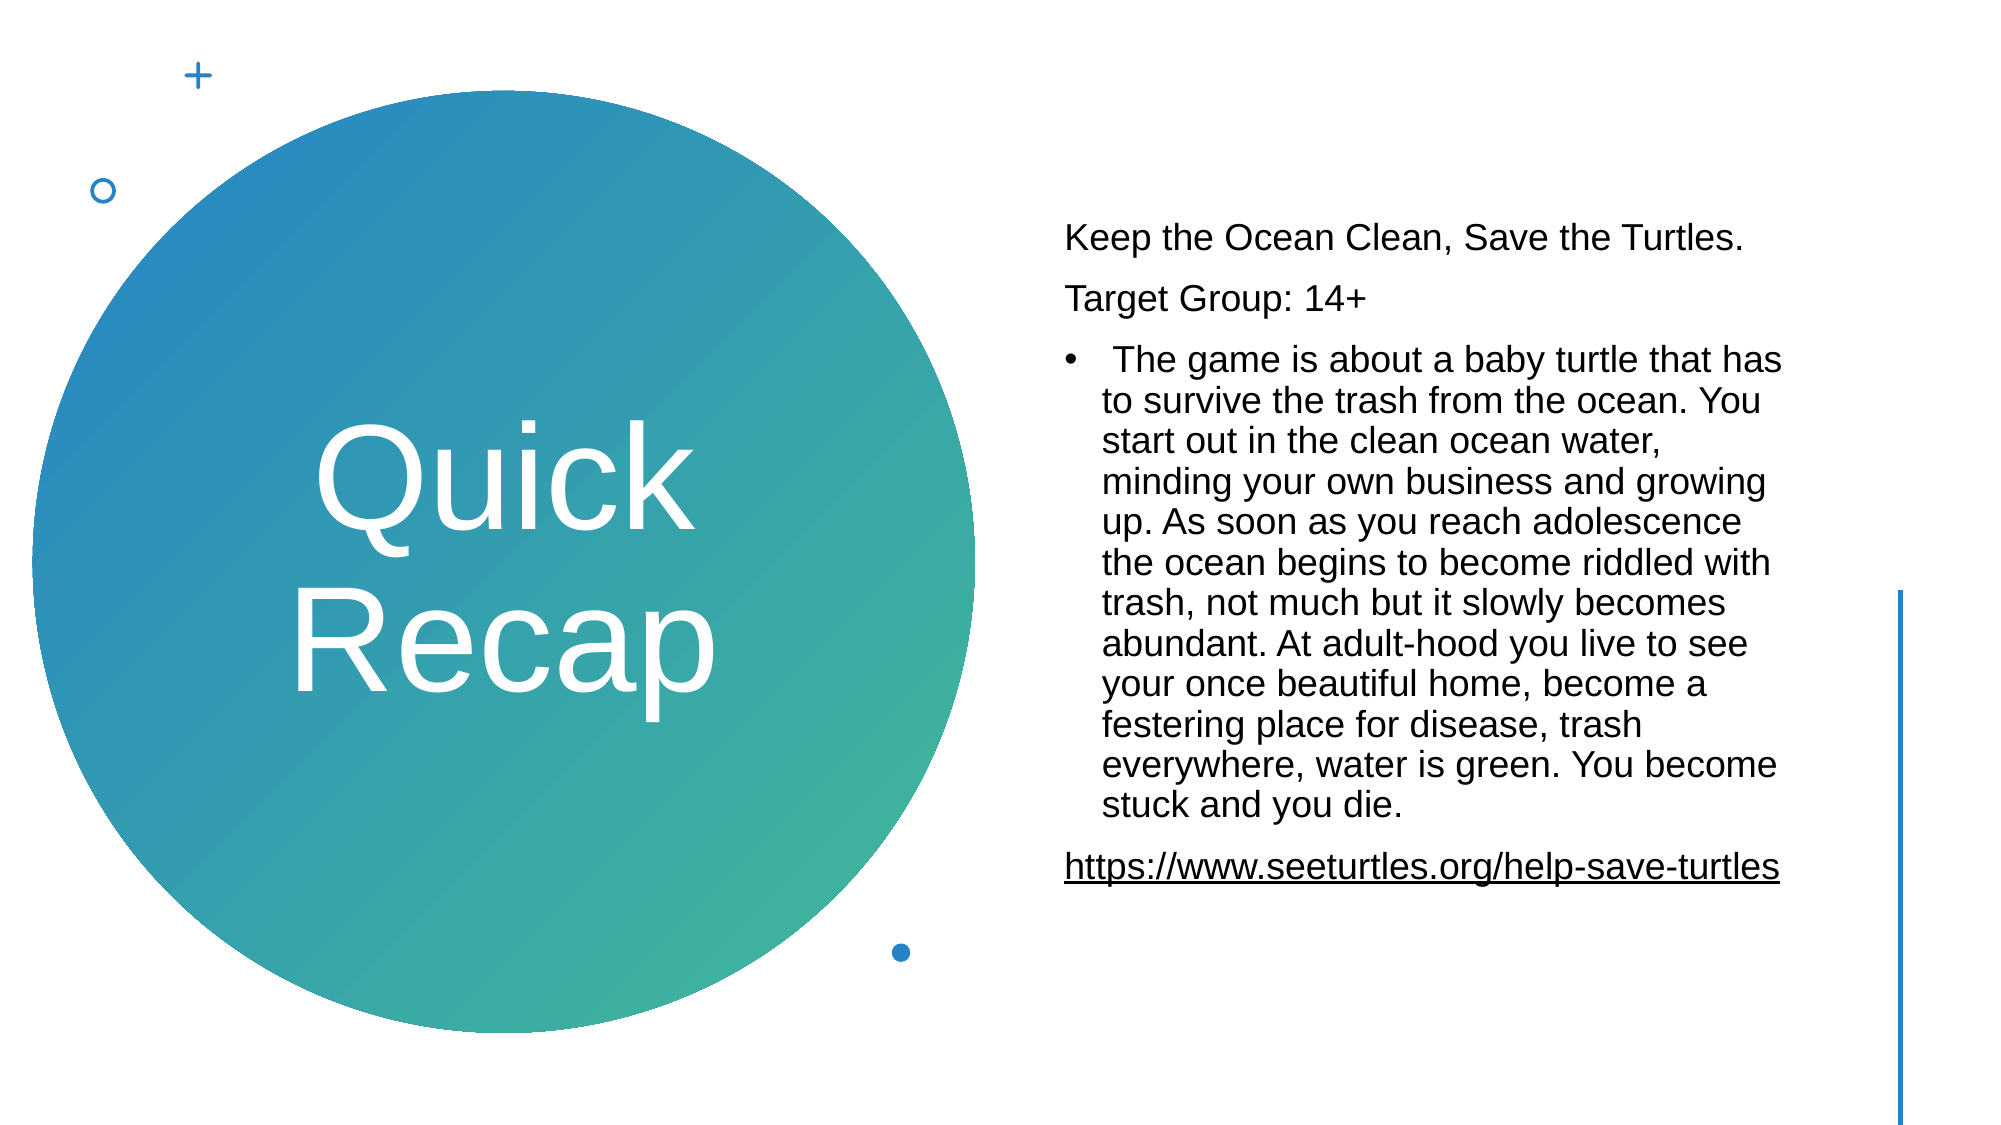

Keep the Ocean Clean, Save the Turtles.
Target Group: 14+
 The game is about a baby turtle that has to survive the trash from the ocean. You start out in the clean ocean water, minding your own business and growing up. As soon as you reach adolescence the ocean begins to become riddled with trash, not much but it slowly becomes abundant. At adult-hood you live to see your once beautiful home, become a festering place for disease, trash everywhere, water is green. You become stuck and you die.
https://www.seeturtles.org/help-save-turtles

# Quick Recap